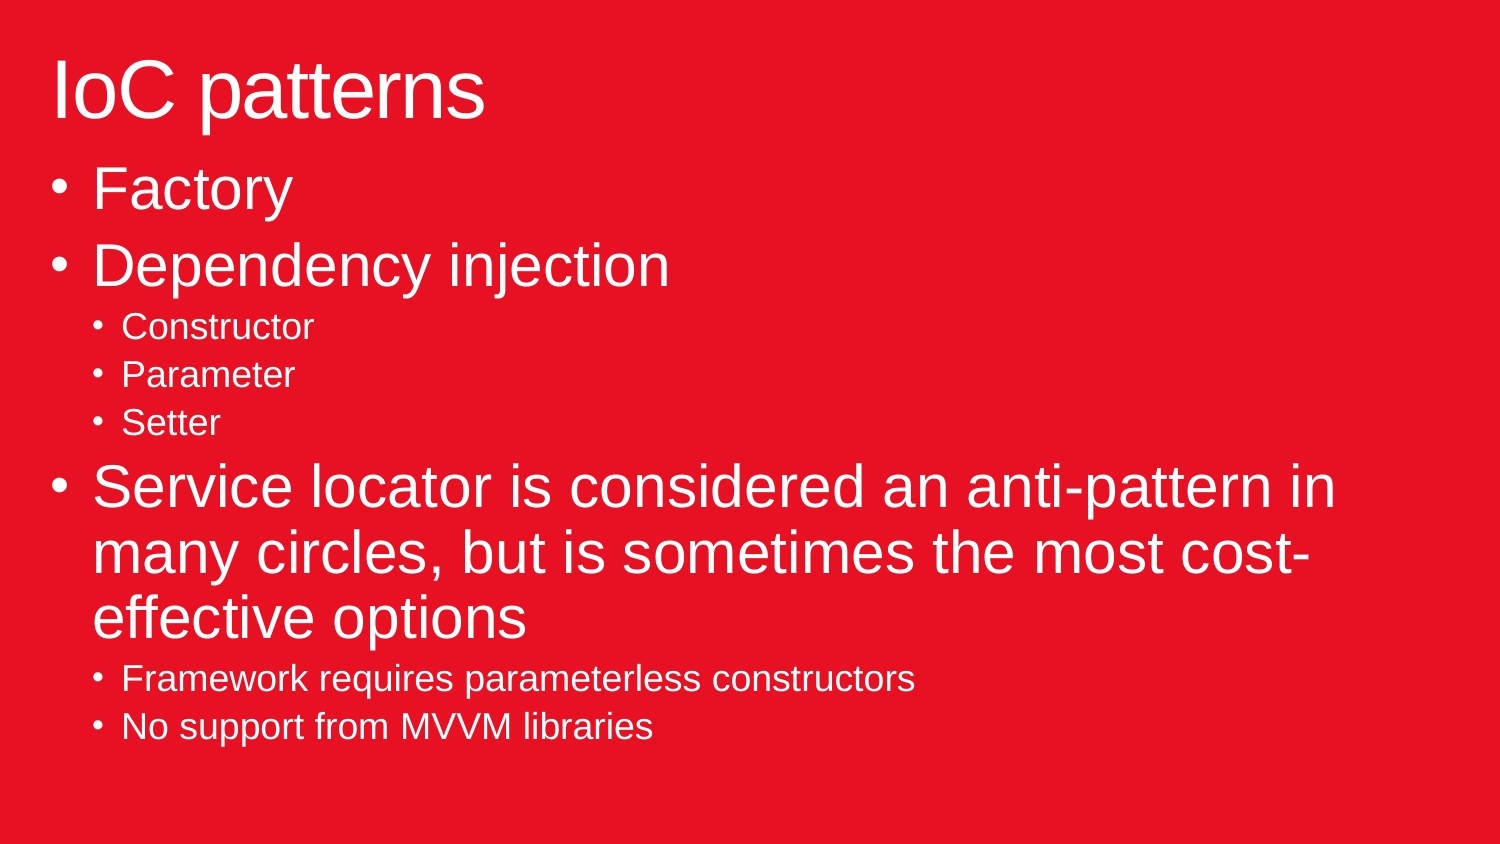

# IoC patterns
Factory
Dependency injection
Constructor
Parameter
Setter
Service locator is considered an anti-pattern in many circles, but is sometimes the most cost-effective options
Framework requires parameterless constructors
No support from MVVM libraries